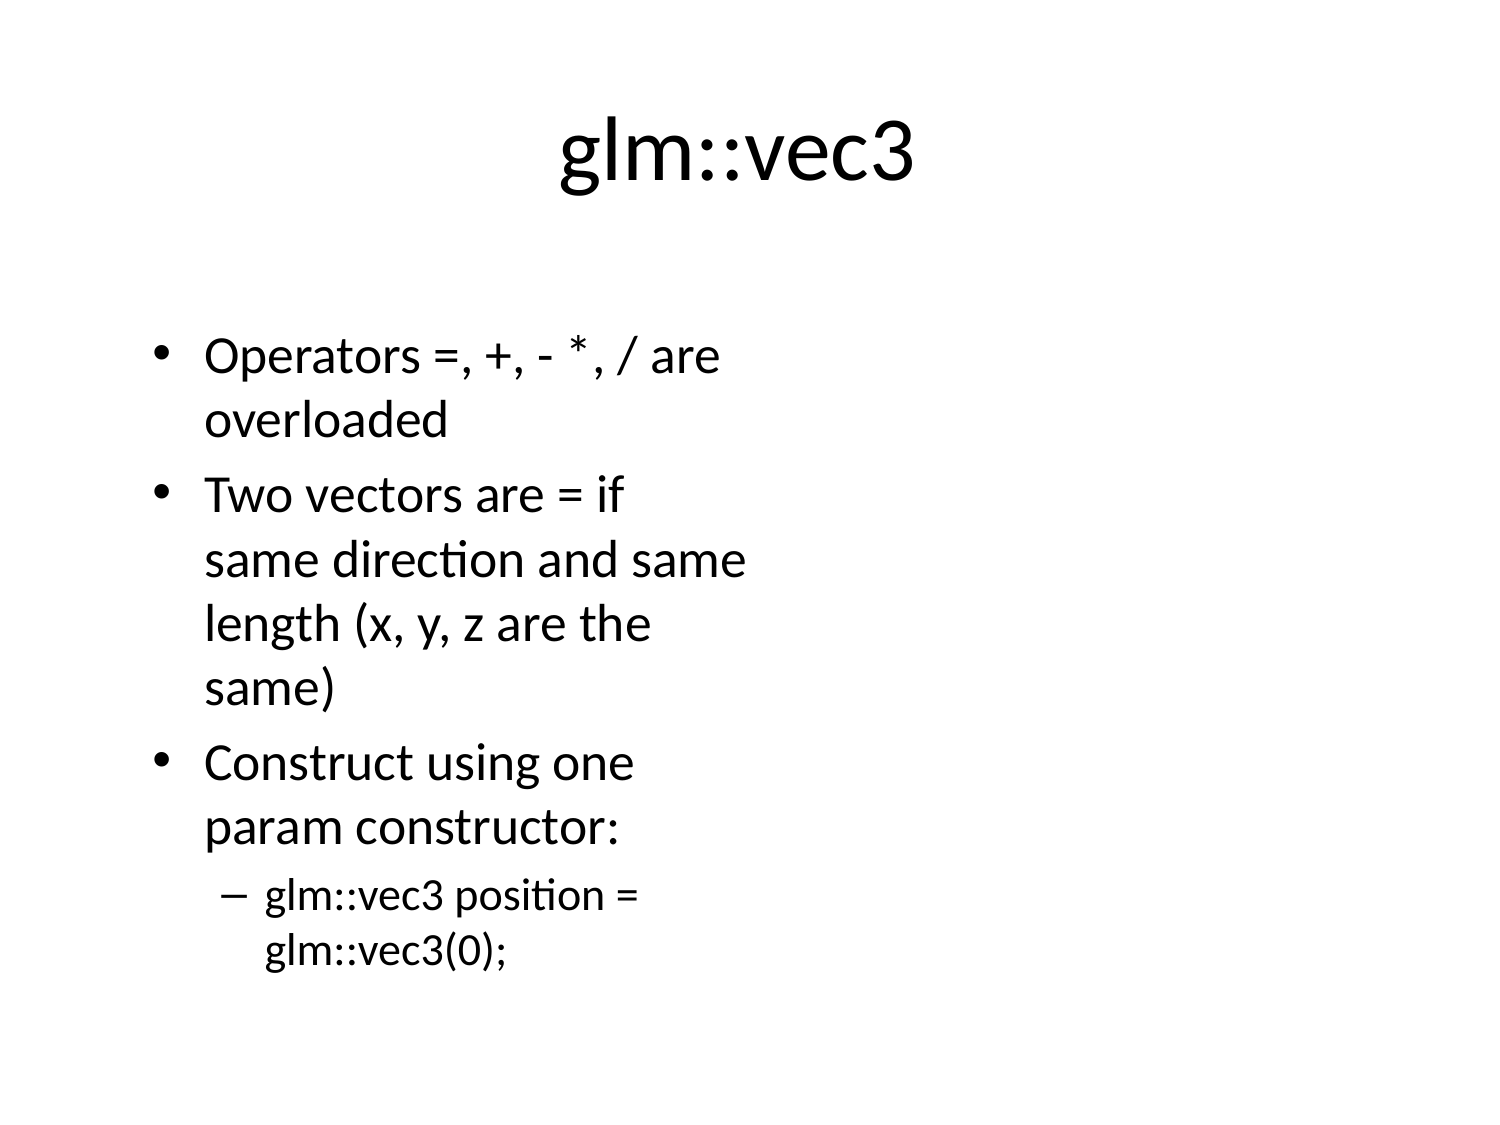

# glm::vec3
Operators =, +, - *, / are overloaded
Two vectors are = if same direction and same length (x, y, z are the same)
Construct using one param constructor:
glm::vec3 position = glm::vec3(0);